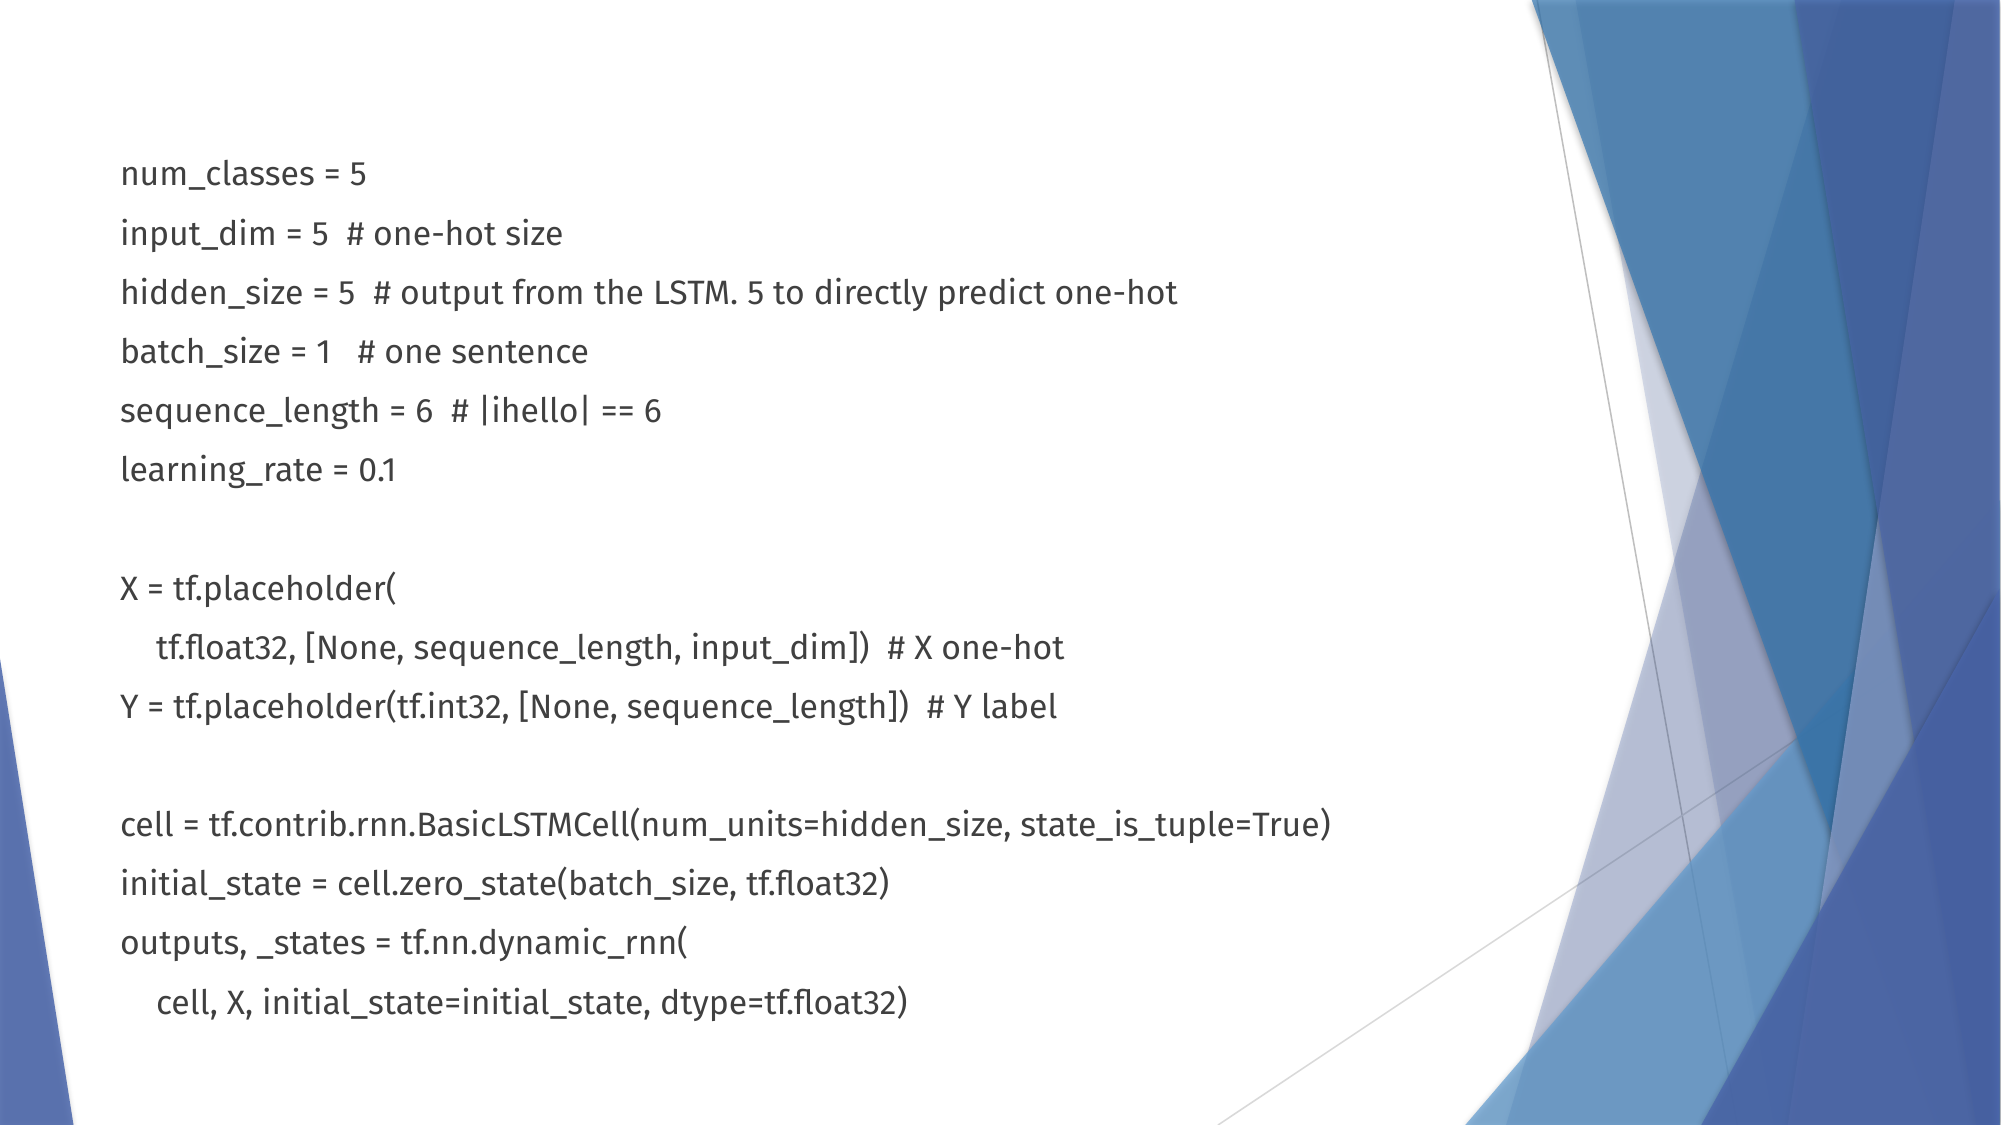

num_classes = 5
input_dim = 5  # one-hot size
hidden_size = 5  # output from the LSTM. 5 to directly predict one-hot
batch_size = 1   # one sentence
sequence_length = 6  # |ihello| == 6
learning_rate = 0.1

X = tf.placeholder(
    tf.float32, [None, sequence_length, input_dim])  # X one-hot
Y = tf.placeholder(tf.int32, [None, sequence_length])  # Y label

cell = tf.contrib.rnn.BasicLSTMCell(num_units=hidden_size, state_is_tuple=True)
initial_state = cell.zero_state(batch_size, tf.float32)
outputs, _states = tf.nn.dynamic_rnn(
    cell, X, initial_state=initial_state, dtype=tf.float32)